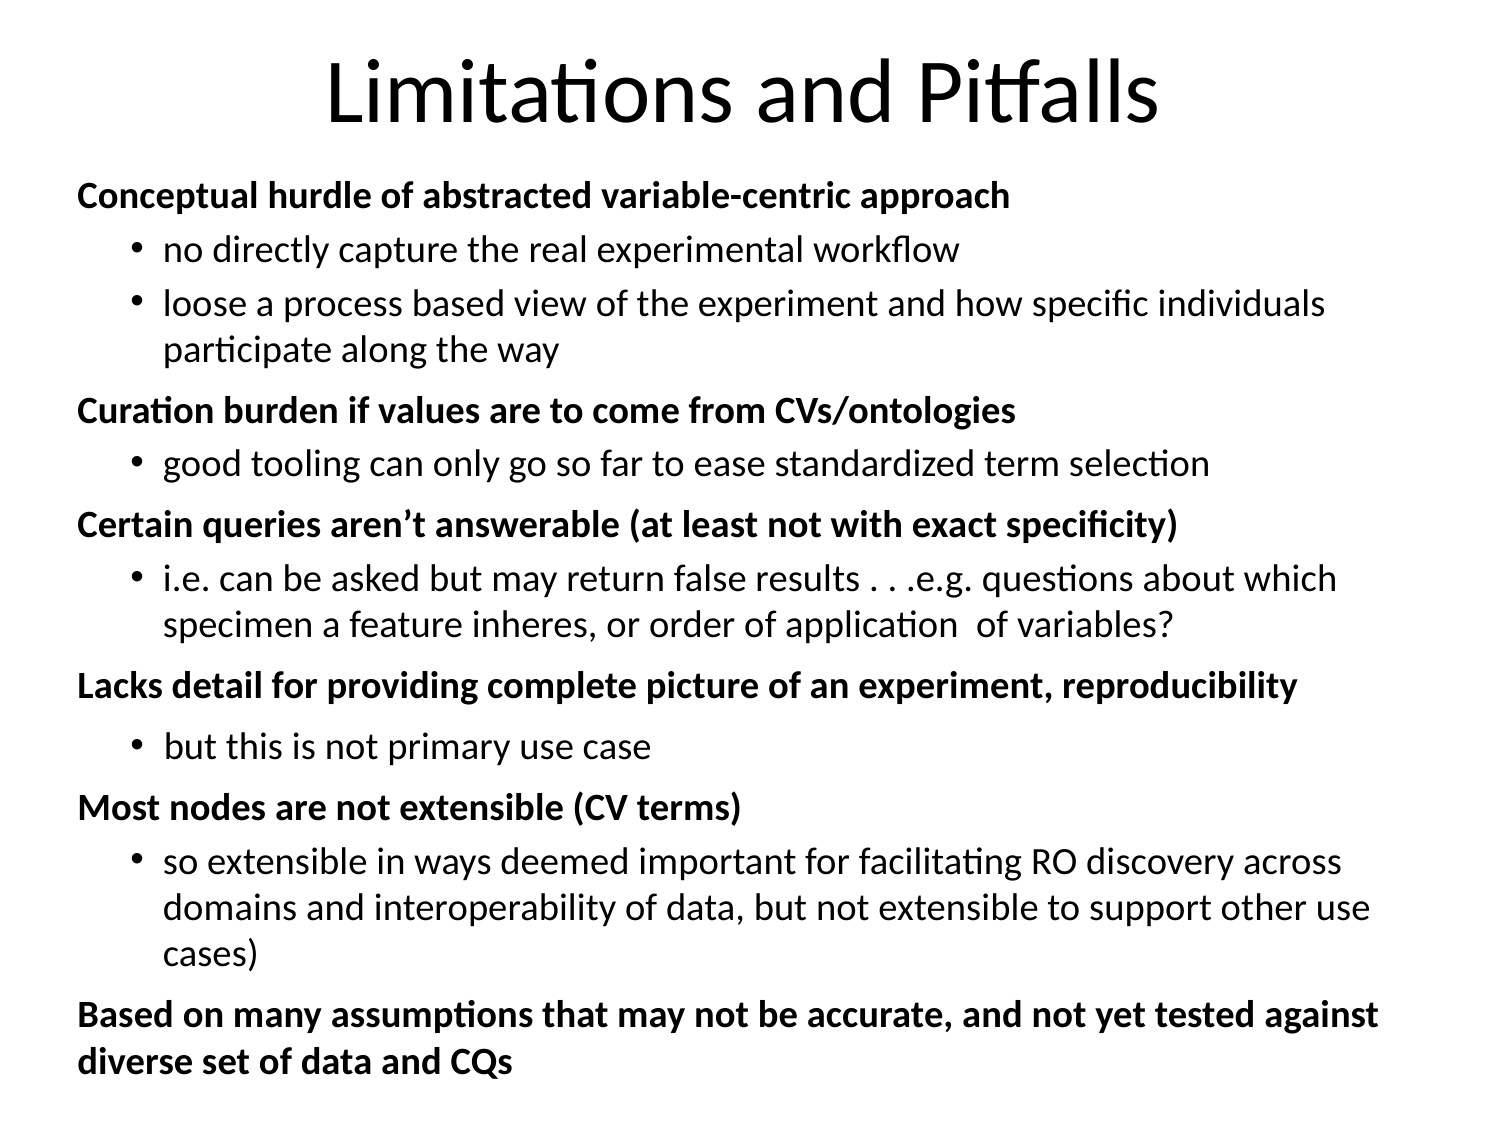

# Limitations and Pitfalls
Conceptual hurdle of abstracted variable-centric approach
no directly capture the real experimental workflow
loose a process based view of the experiment and how specific individuals participate along the way
Curation burden if values are to come from CVs/ontologies
good tooling can only go so far to ease standardized term selection
Certain queries aren’t answerable (at least not with exact specificity)
i.e. can be asked but may return false results . . .e.g. questions about which specimen a feature inheres, or order of application  of variables?
Lacks detail for providing complete picture of an experiment, reproducibility
but this is not primary use case
Most nodes are not extensible (CV terms)
so extensible in ways deemed important for facilitating RO discovery across domains and interoperability of data, but not extensible to support other use cases)
Based on many assumptions that may not be accurate, and not yet tested against diverse set of data and CQs